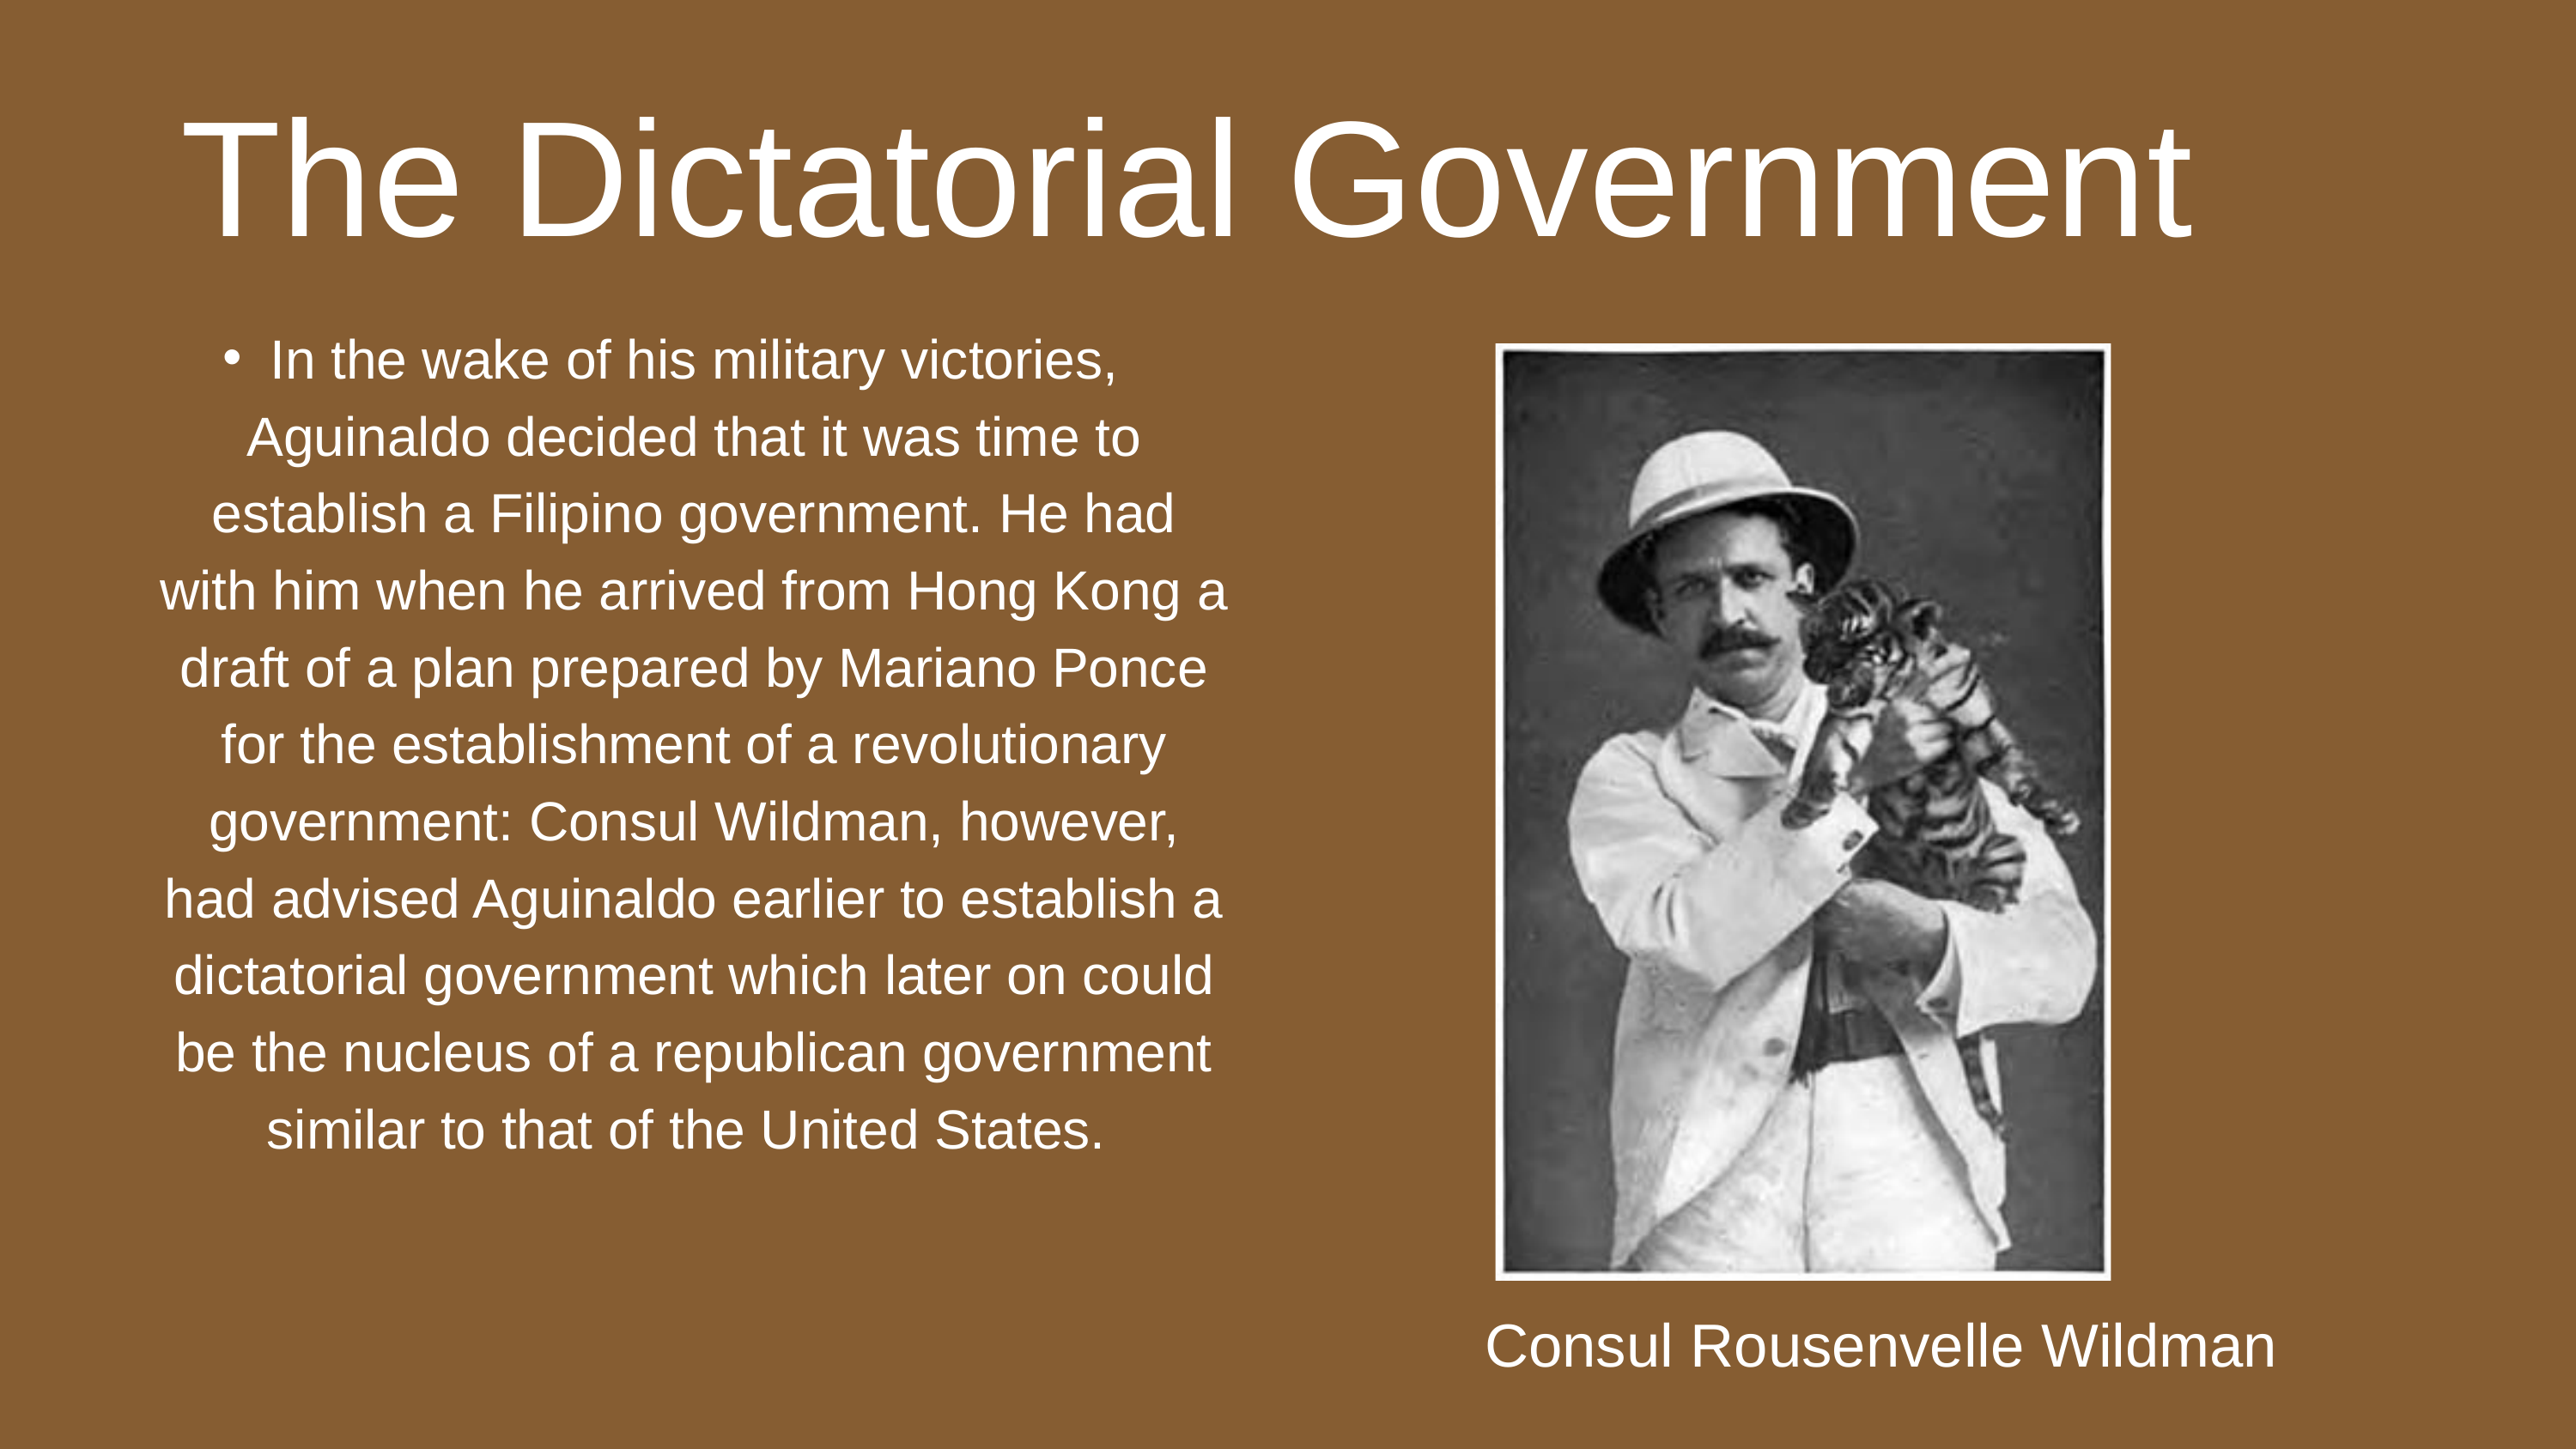

The Dictatorial Government

In the wake of his military victories, Aguinaldo decided that it was time to establish a Filipino government. He had with him when he arrived from Hong Kong a draft of a plan prepared by Mariano Ponce for the establishment of a revolutionary government: Consul Wildman, however, had advised Aguinaldo earlier to establish a dictatorial government which later on could be the nucleus of a republican government similar to that of the United States.

Consul Rousenvelle Wildman